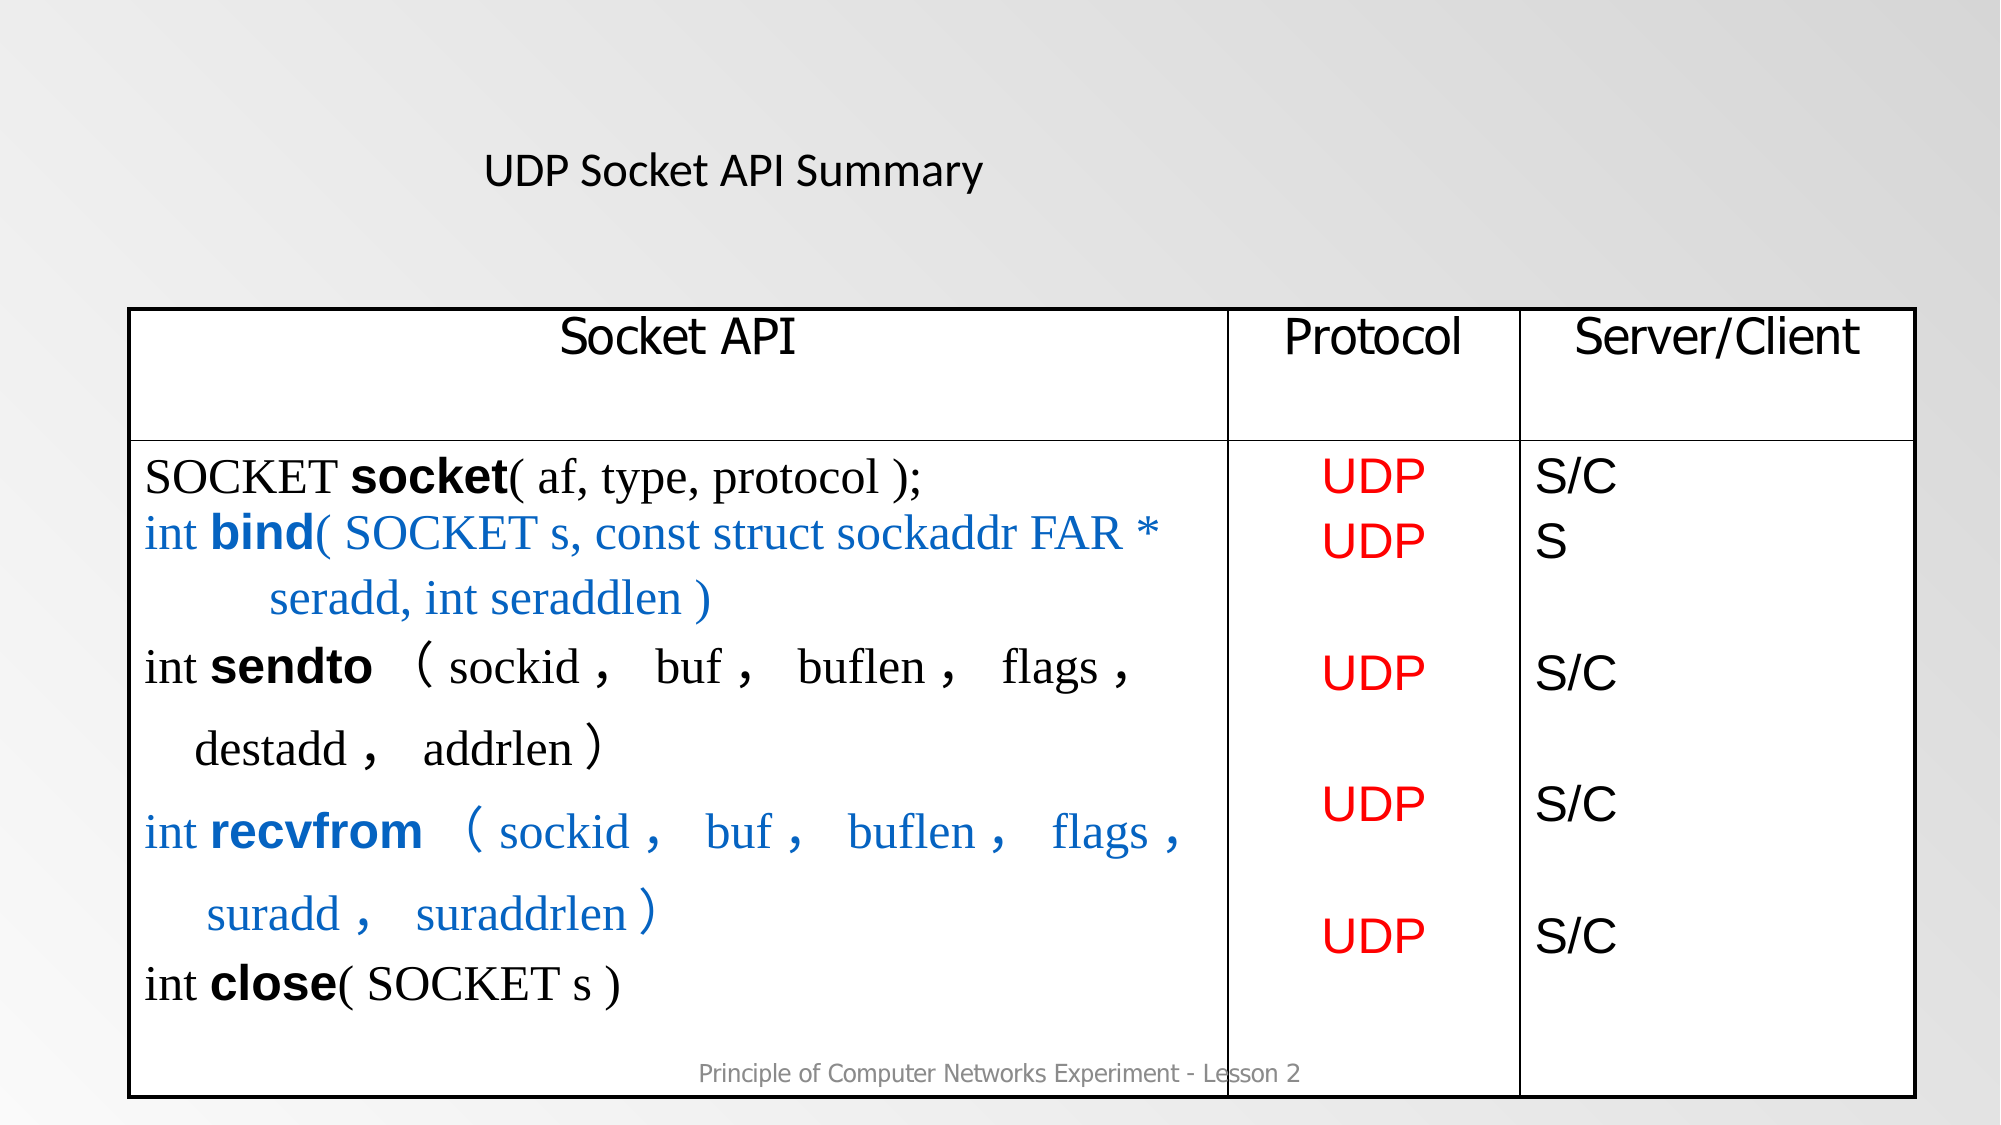

# UDP Socket API Summary
| Socket API | Protocol | Server/Client |
| --- | --- | --- |
| SOCKET socket( af, type, protocol ); int bind( SOCKET s, const struct sockaddr FAR \* seradd, int seraddlen ) int sendto（sockid，buf，buflen，flags， destadd，addrlen） int recvfrom（sockid，buf，buflen，flags， suradd，suraddrlen） int close( SOCKET s ) | UDP UDP UDP UDP UDP | S/C S S/C S/C S/C |

Principle of Computer Networks Experiment - Lesson 2
77